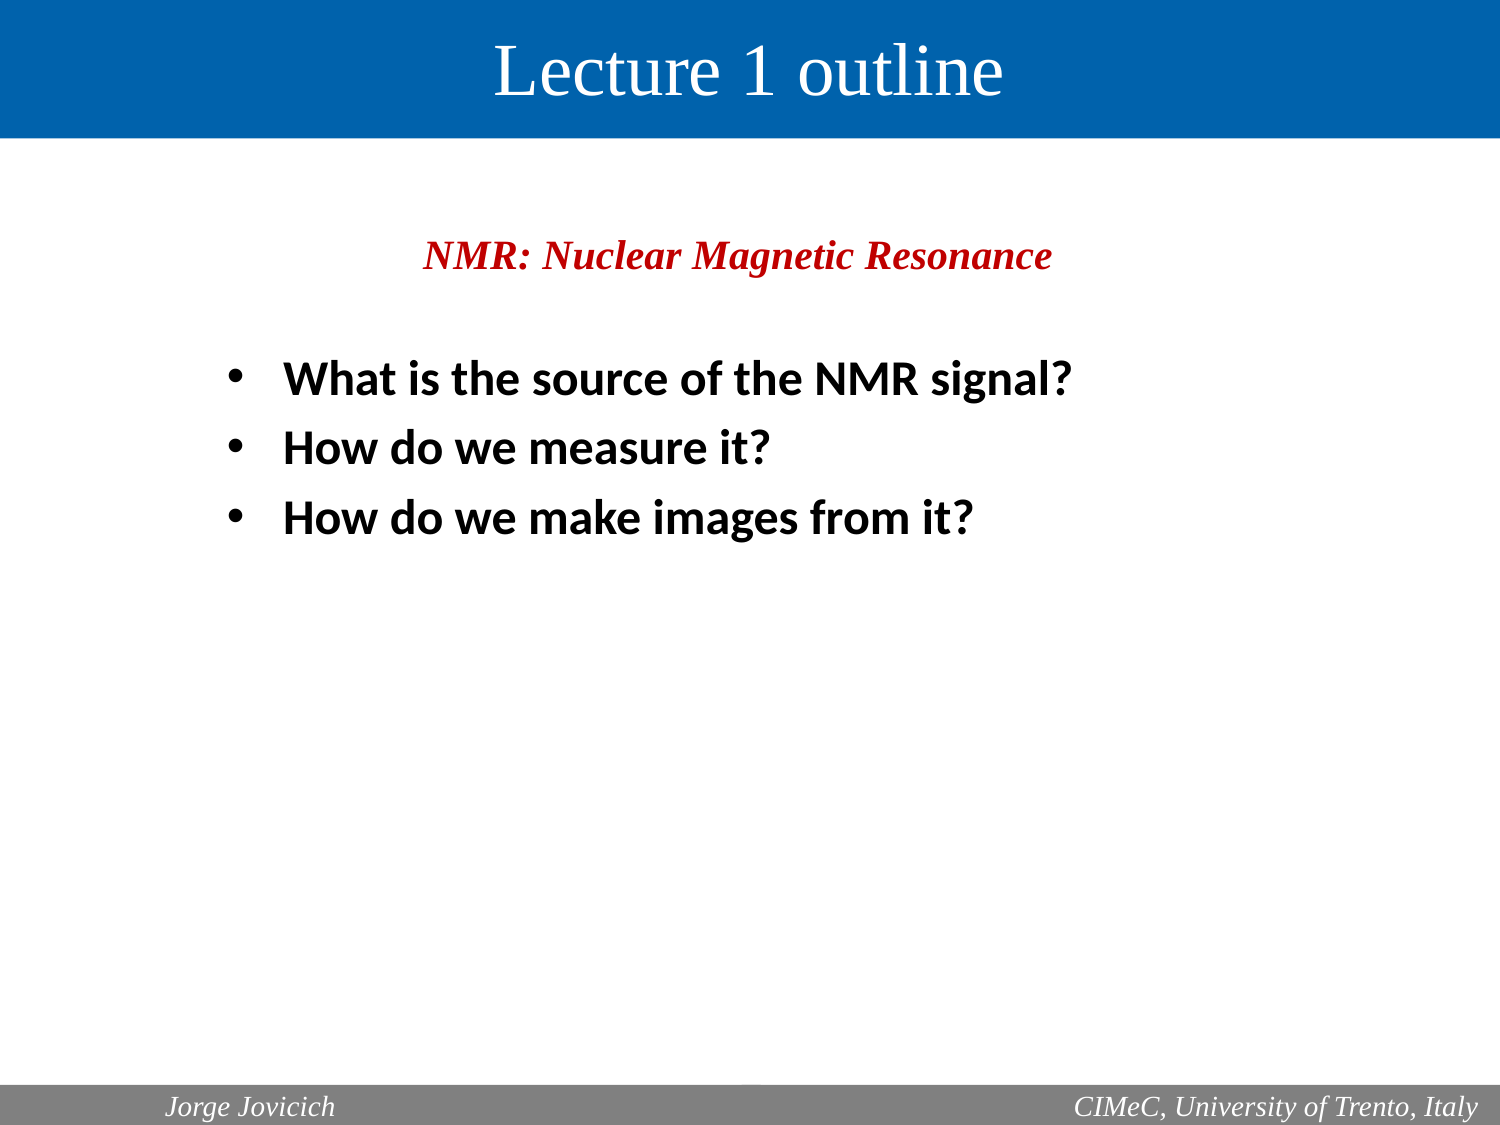

Lecture 1 outline
NMR: Nuclear Magnetic Resonance
What is the source of the NMR signal?
How do we measure it?
How do we make images from it?
	Jorge Jovicich
     CIMeC, University of Trento, Italy